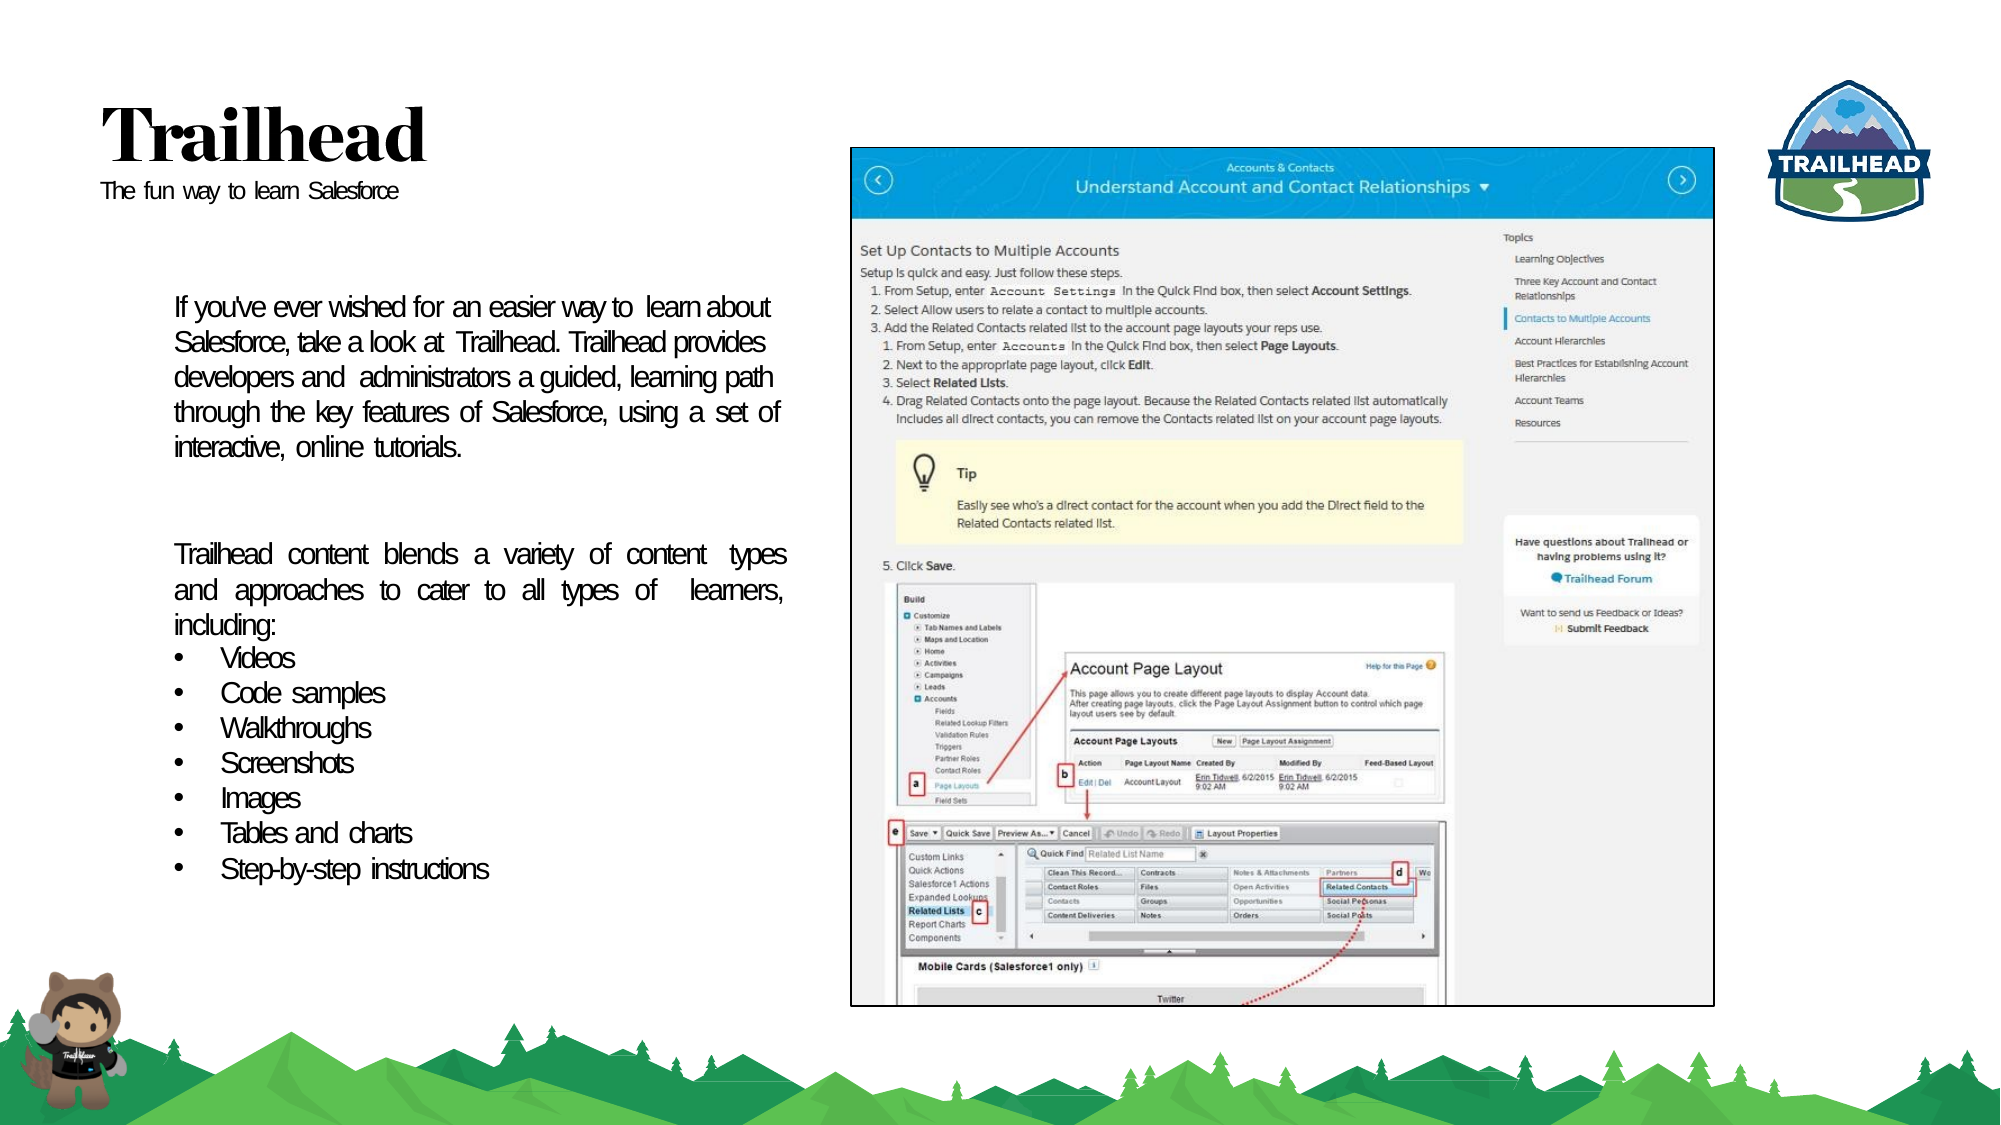

The fun way to learn Salesforce
If you've ever wished for an easier way to  learn about Salesforce, take a look at  Trailhead. Trailhead provides developers and  administrators a guided, learning path  through the key features of Salesforce, using a  set of interactive, online tutorials.

Trailhead content blends a variety of content  types and approaches to cater to all types of  learners, including:
Videos
Code samples
Walkthroughs
Screenshots
Images
Tables and charts
Step-by-step instructions